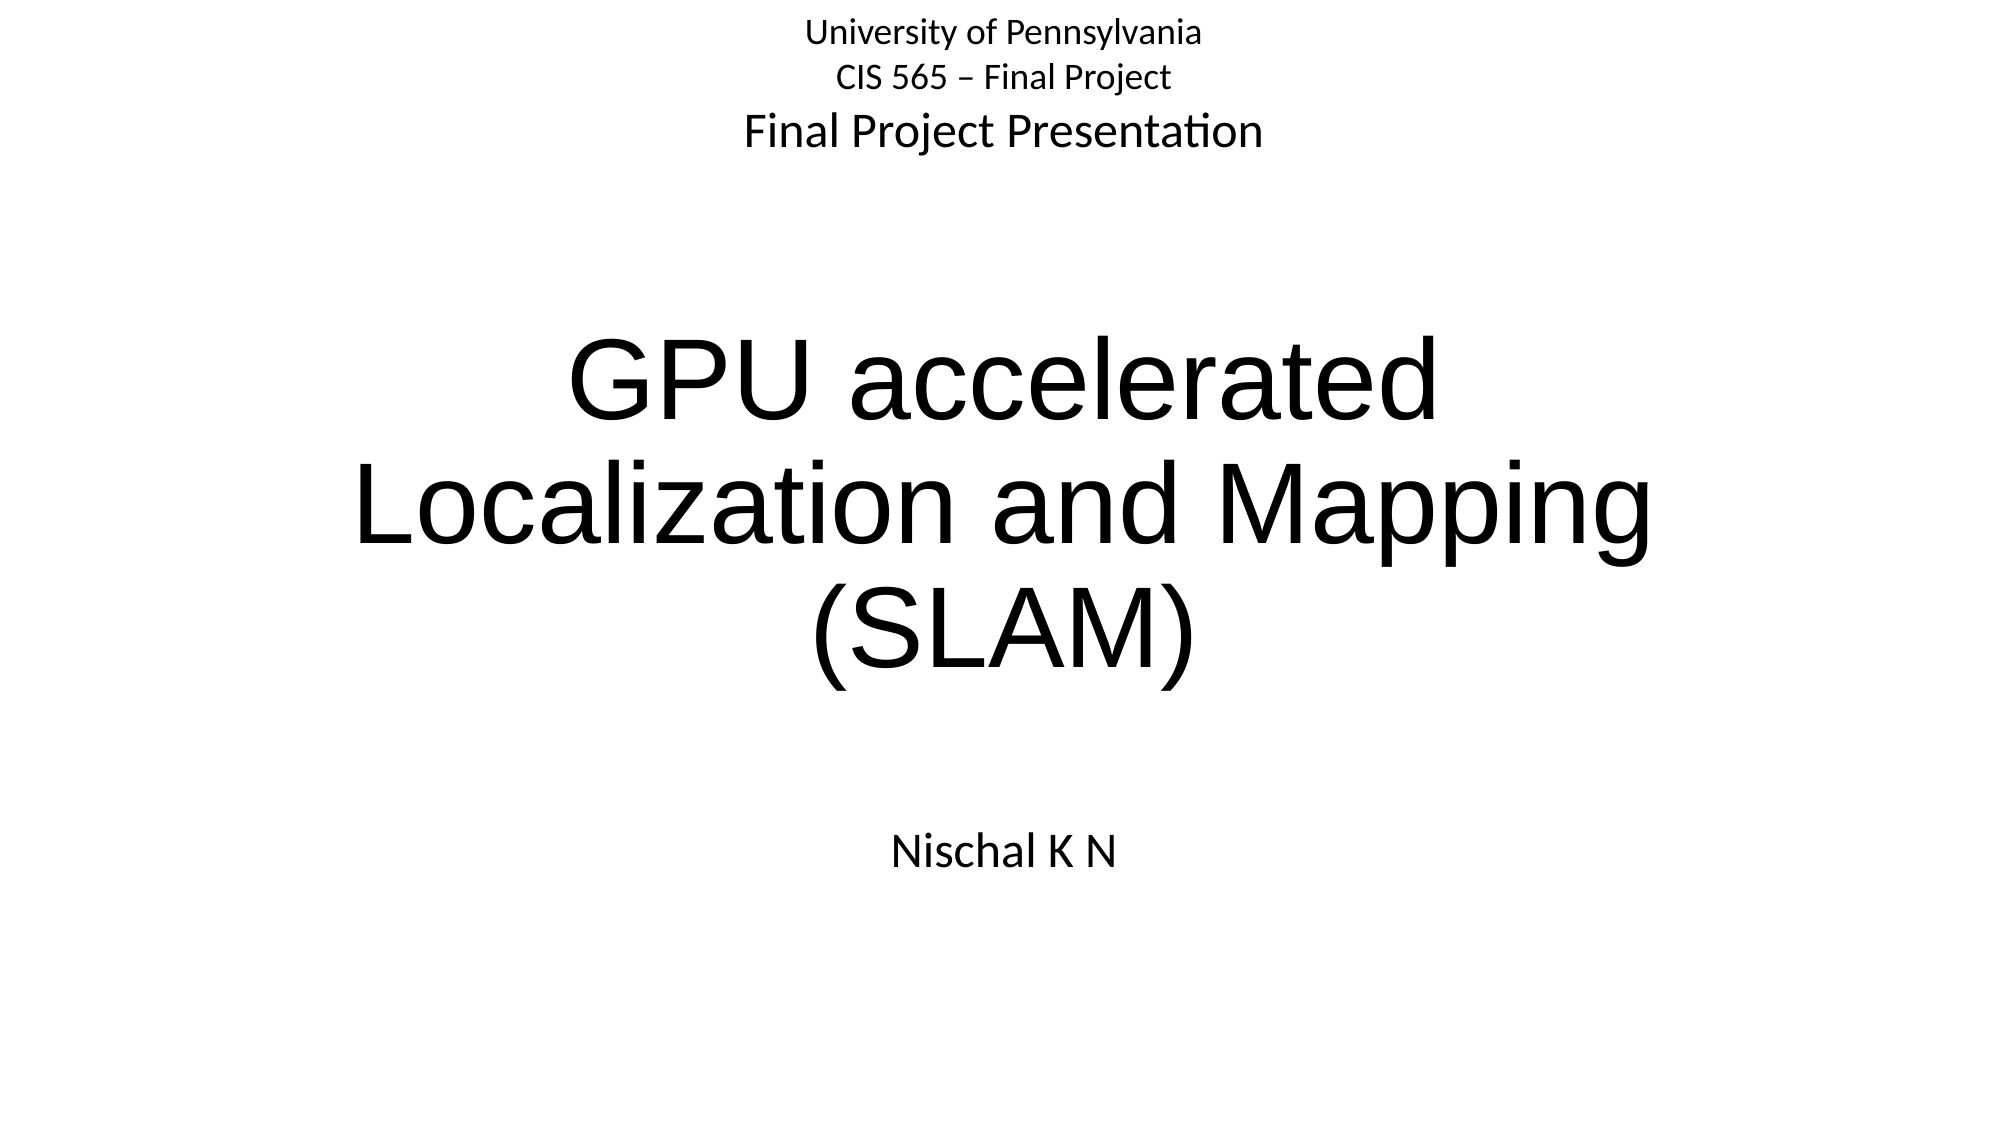

University of Pennsylvania
CIS 565 – Final Project
Final Project Presentation
# GPU accelerated Localization and Mapping (SLAM)
Nischal K N